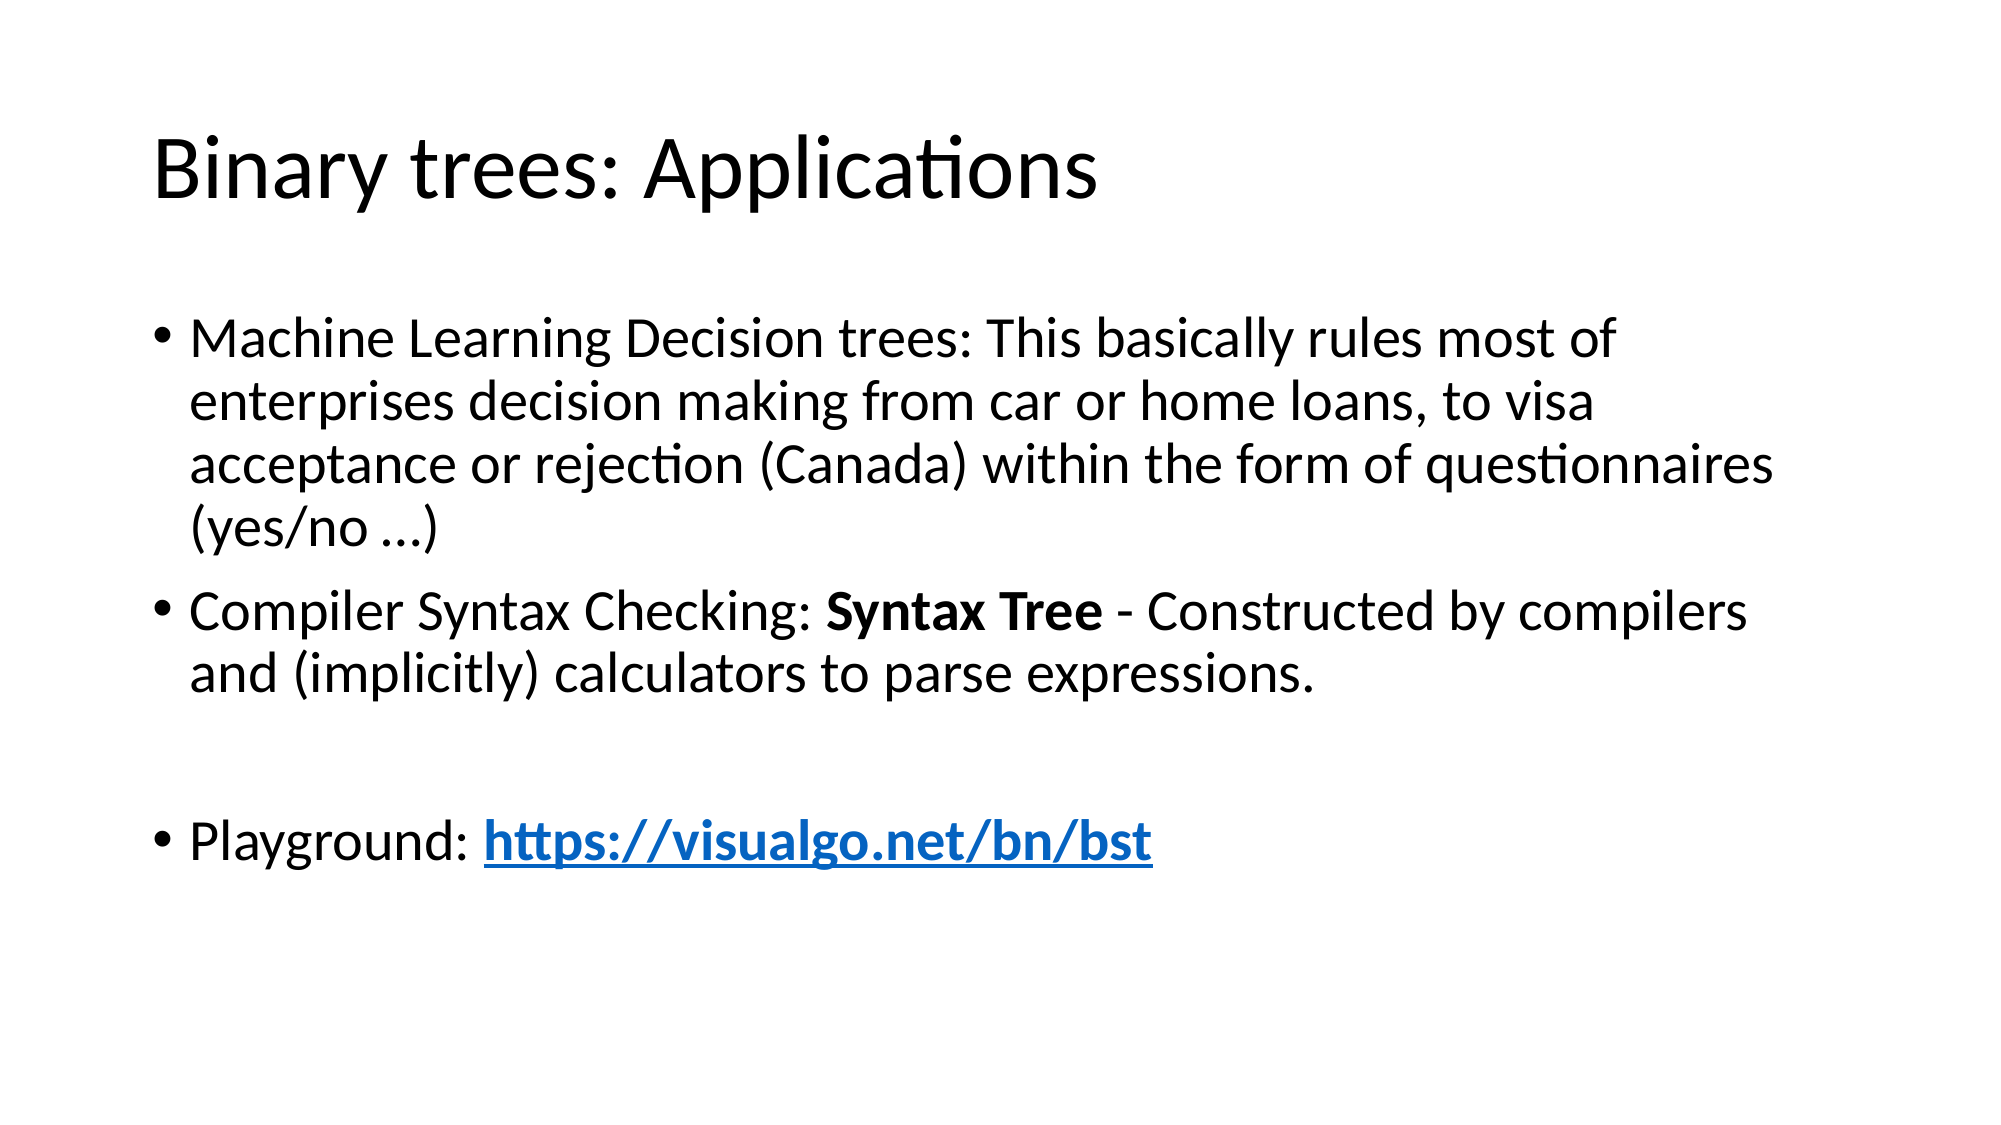

# Binary trees: Applications
Machine Learning Decision trees: This basically rules most of enterprises decision making from car or home loans, to visa acceptance or rejection (Canada) within the form of questionnaires (yes/no …)
Compiler Syntax Checking: Syntax Tree - Constructed by compilers and (implicitly) calculators to parse expressions.

Playground: https://visualgo.net/bn/bst